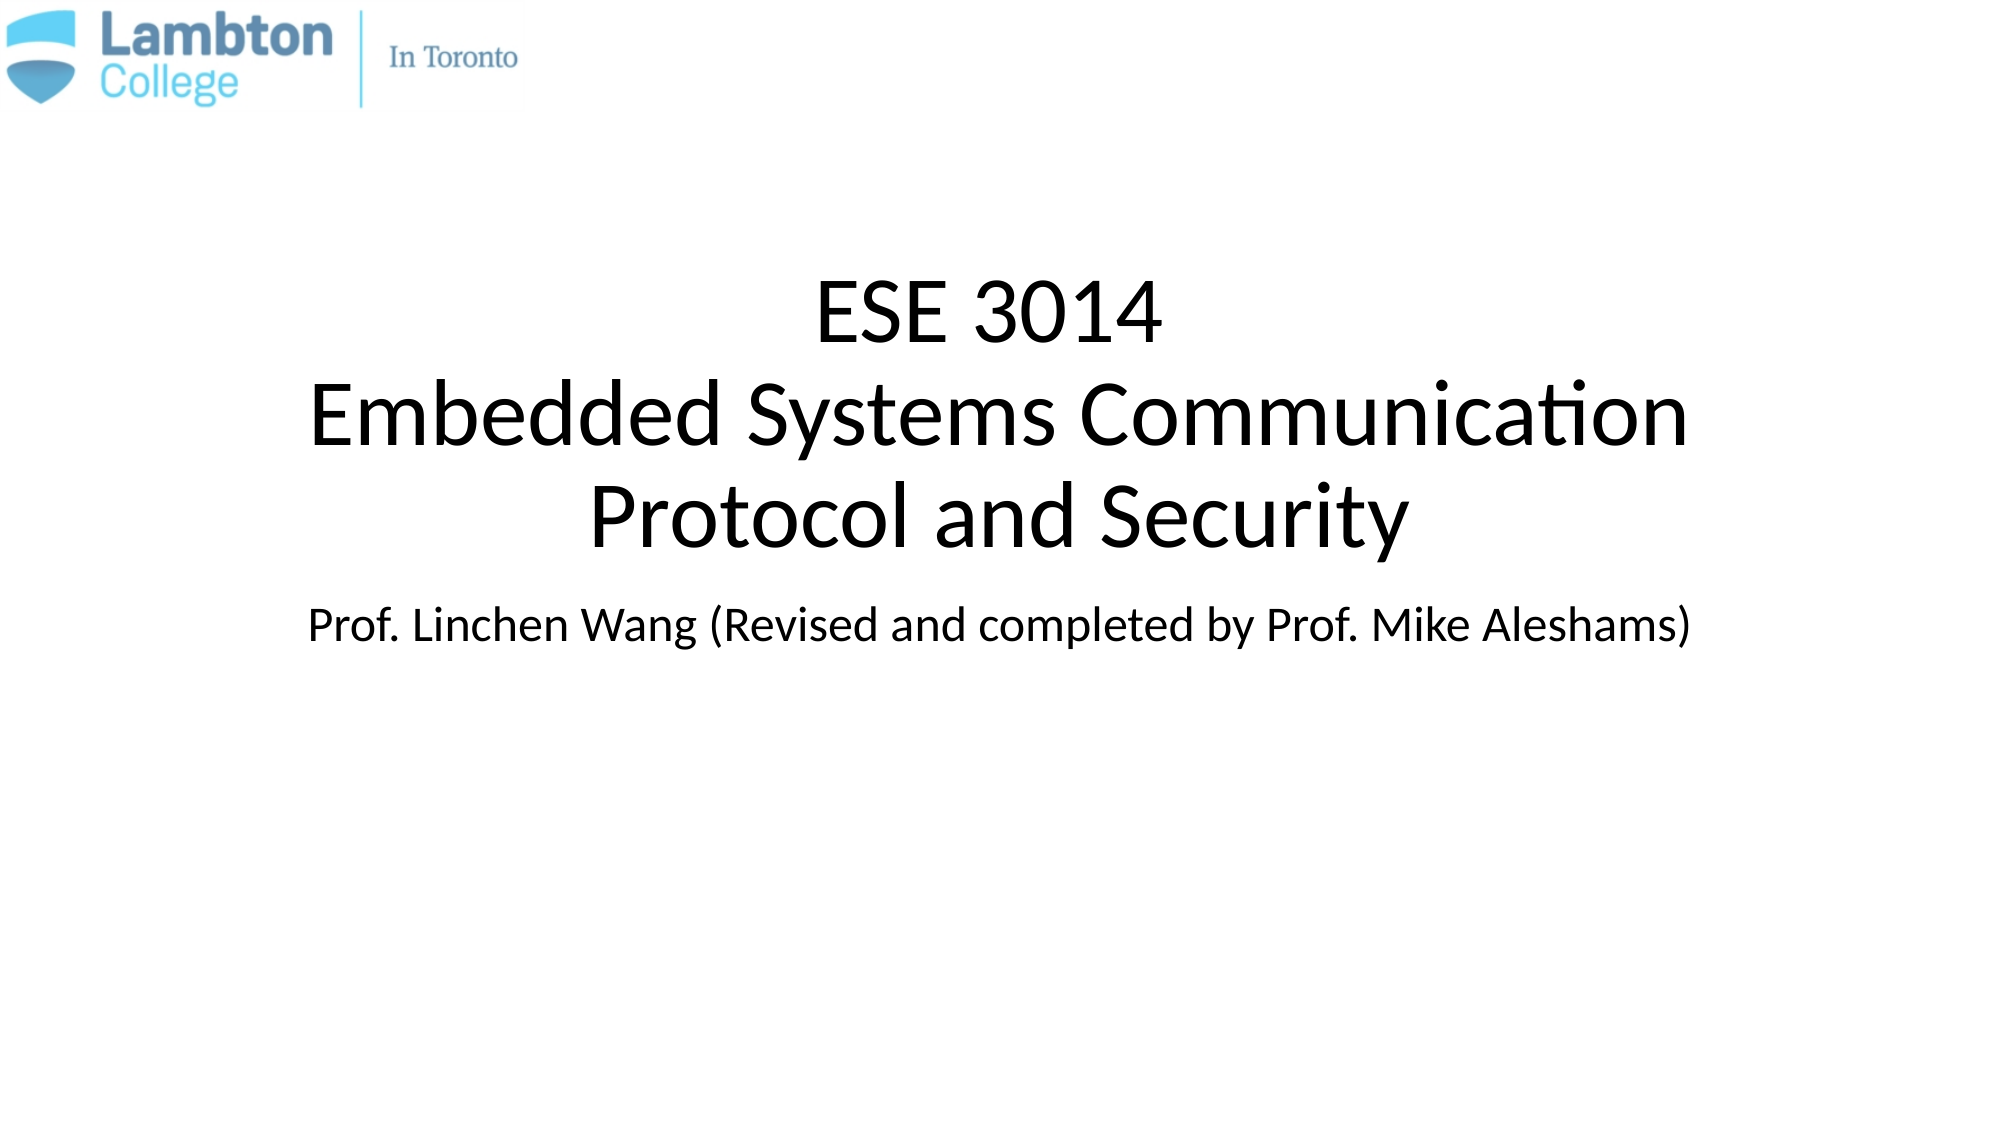

# ESE 3014 Embedded Systems Communication Protocol and Security
Prof. Linchen Wang (Revised and completed by Prof. Mike Aleshams)